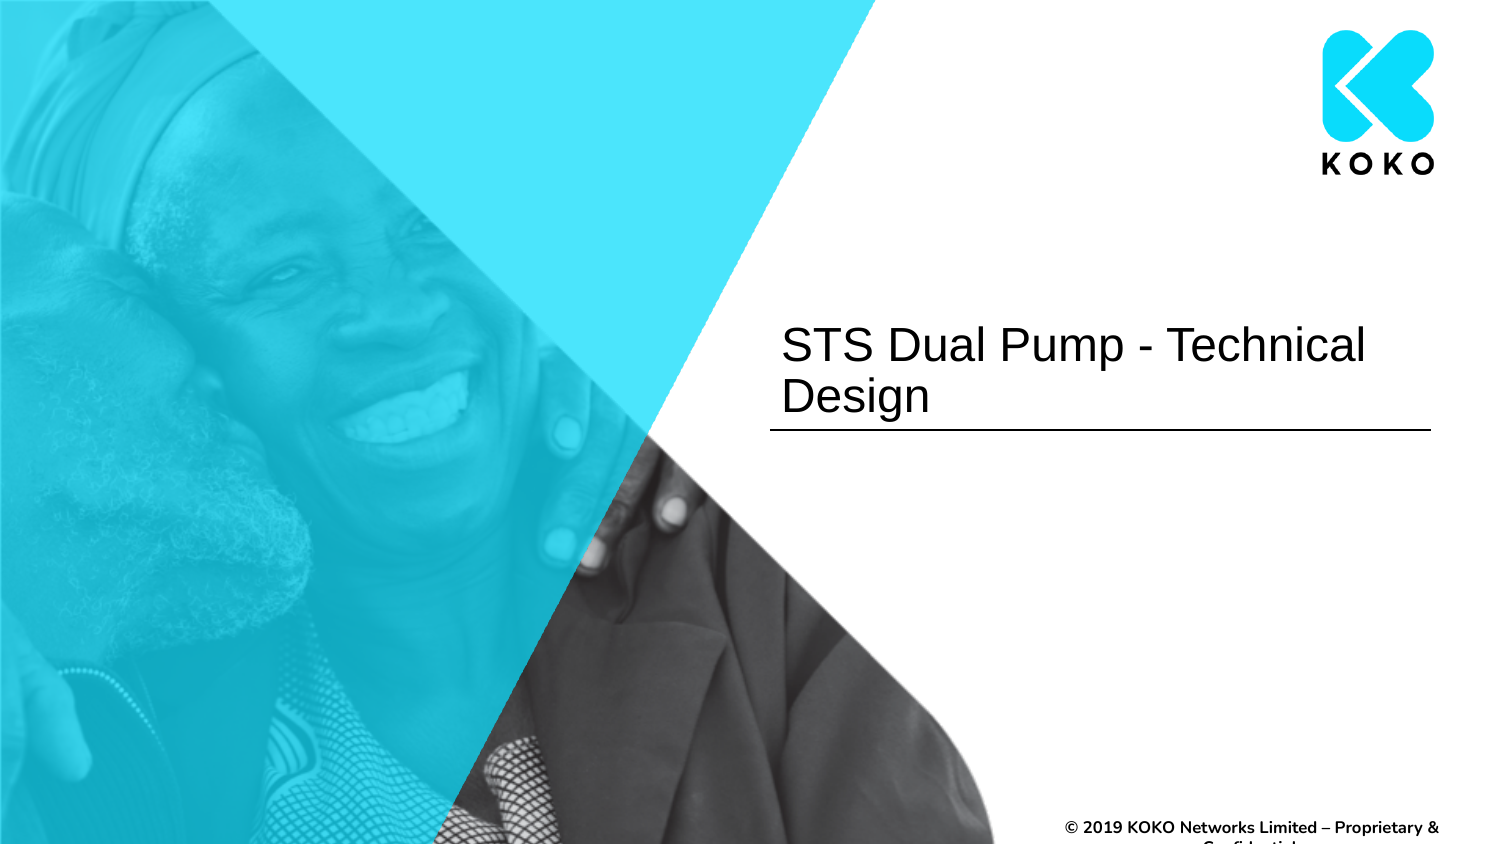

# STS Dual Pump - Technical Design